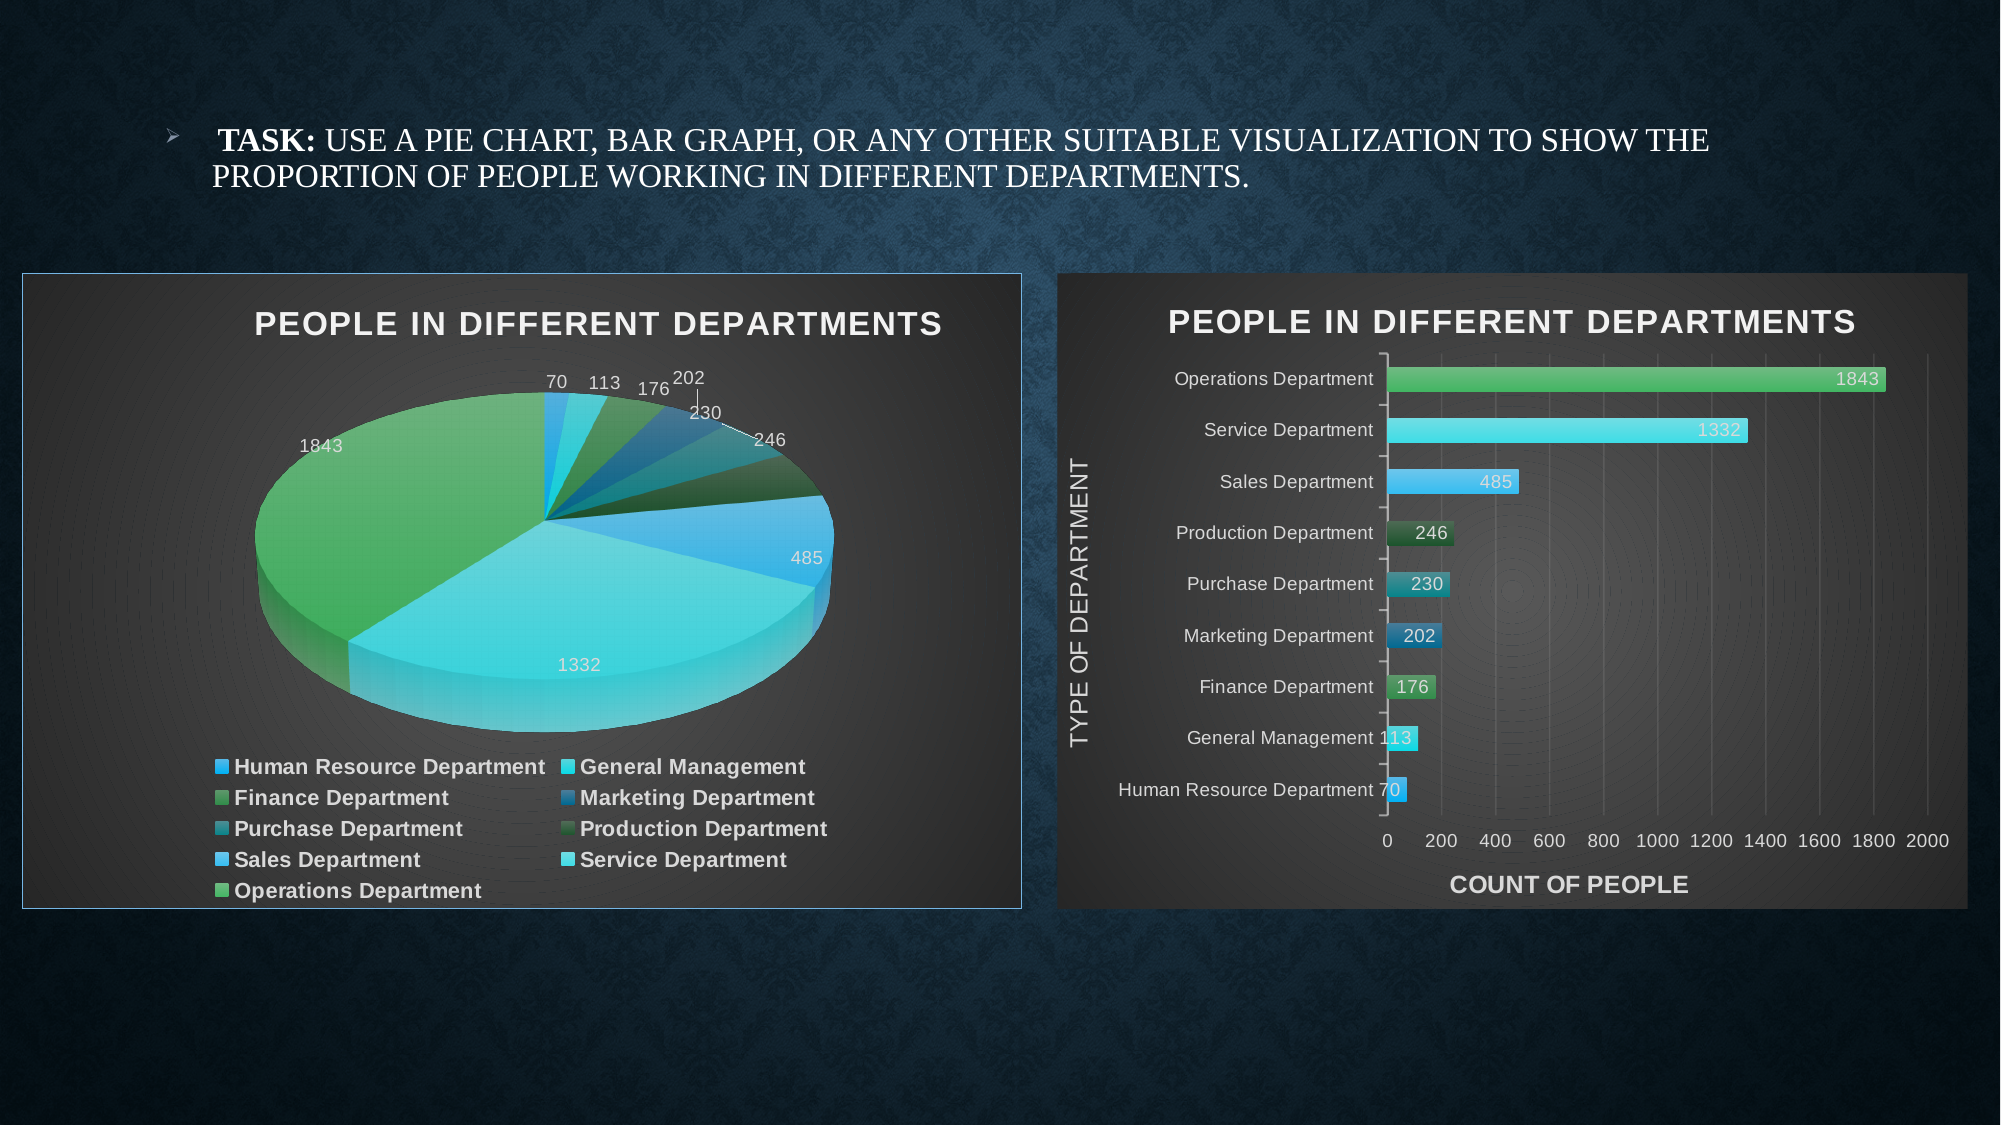

# Task: Use a pie chart, bar graph, or any other suitable visualization to show the proportion of people working in different departments.

### Chart: PEOPLE IN DIFFERENT DEPARTMENTS

| Category |  |
|---|---|
| Human Resource Department | 70.0 |
| General Management | 113.0 |
| Finance Department | 176.0 |
| Marketing Department | 202.0 |
| Purchase Department | 230.0 |
| Production Department | 246.0 |
| Sales Department | 485.0 |
| Service Department | 1332.0 |
| Operations Department | 1843.0 |

[unsupported chart]